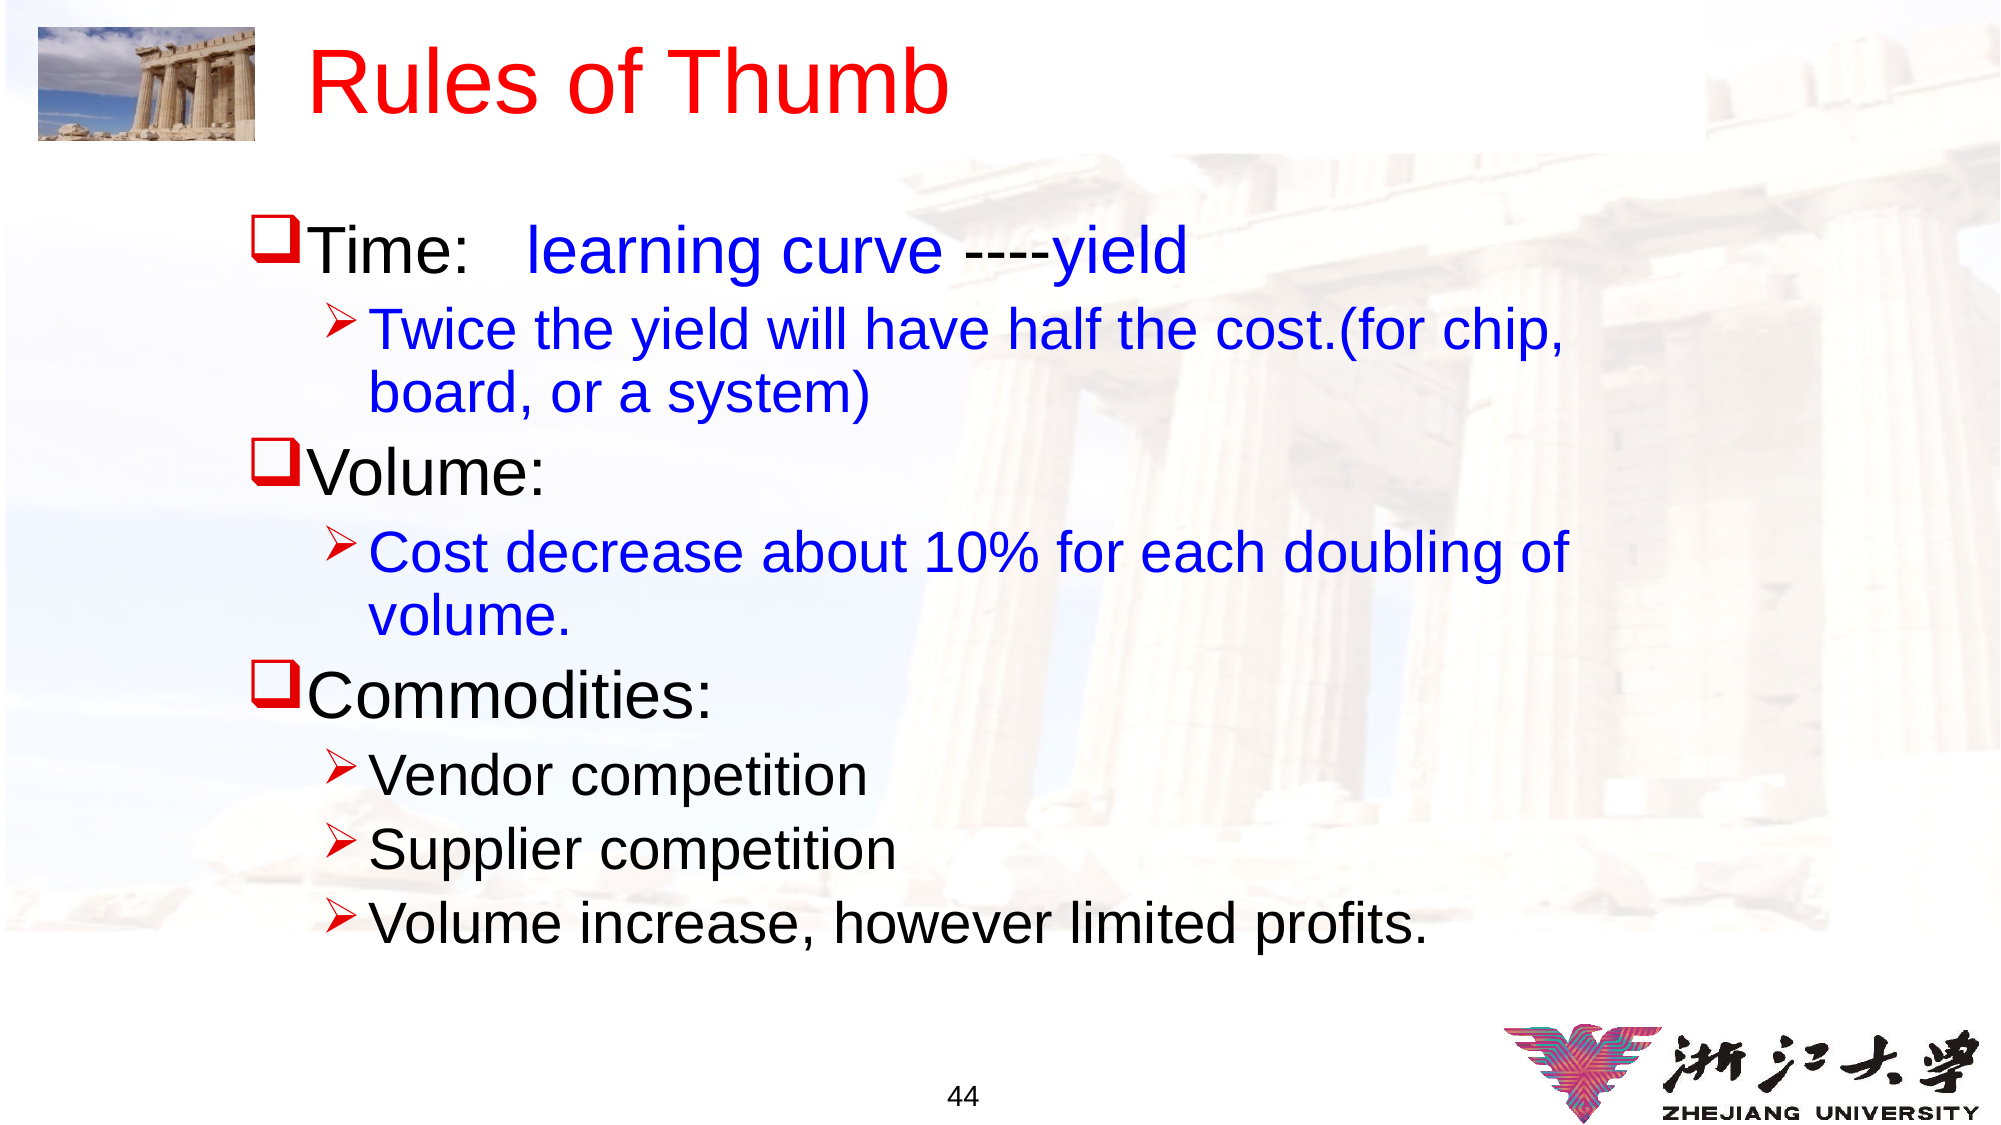

# Rules of Thumb
Time:   learning curve ----yield
Twice the yield will have half the cost.(for chip, board, or a system)
Volume:
Cost decrease about 10% for each doubling of volume.
Commodities:
Vendor competition
Supplier competition
Volume increase, however limited profits.